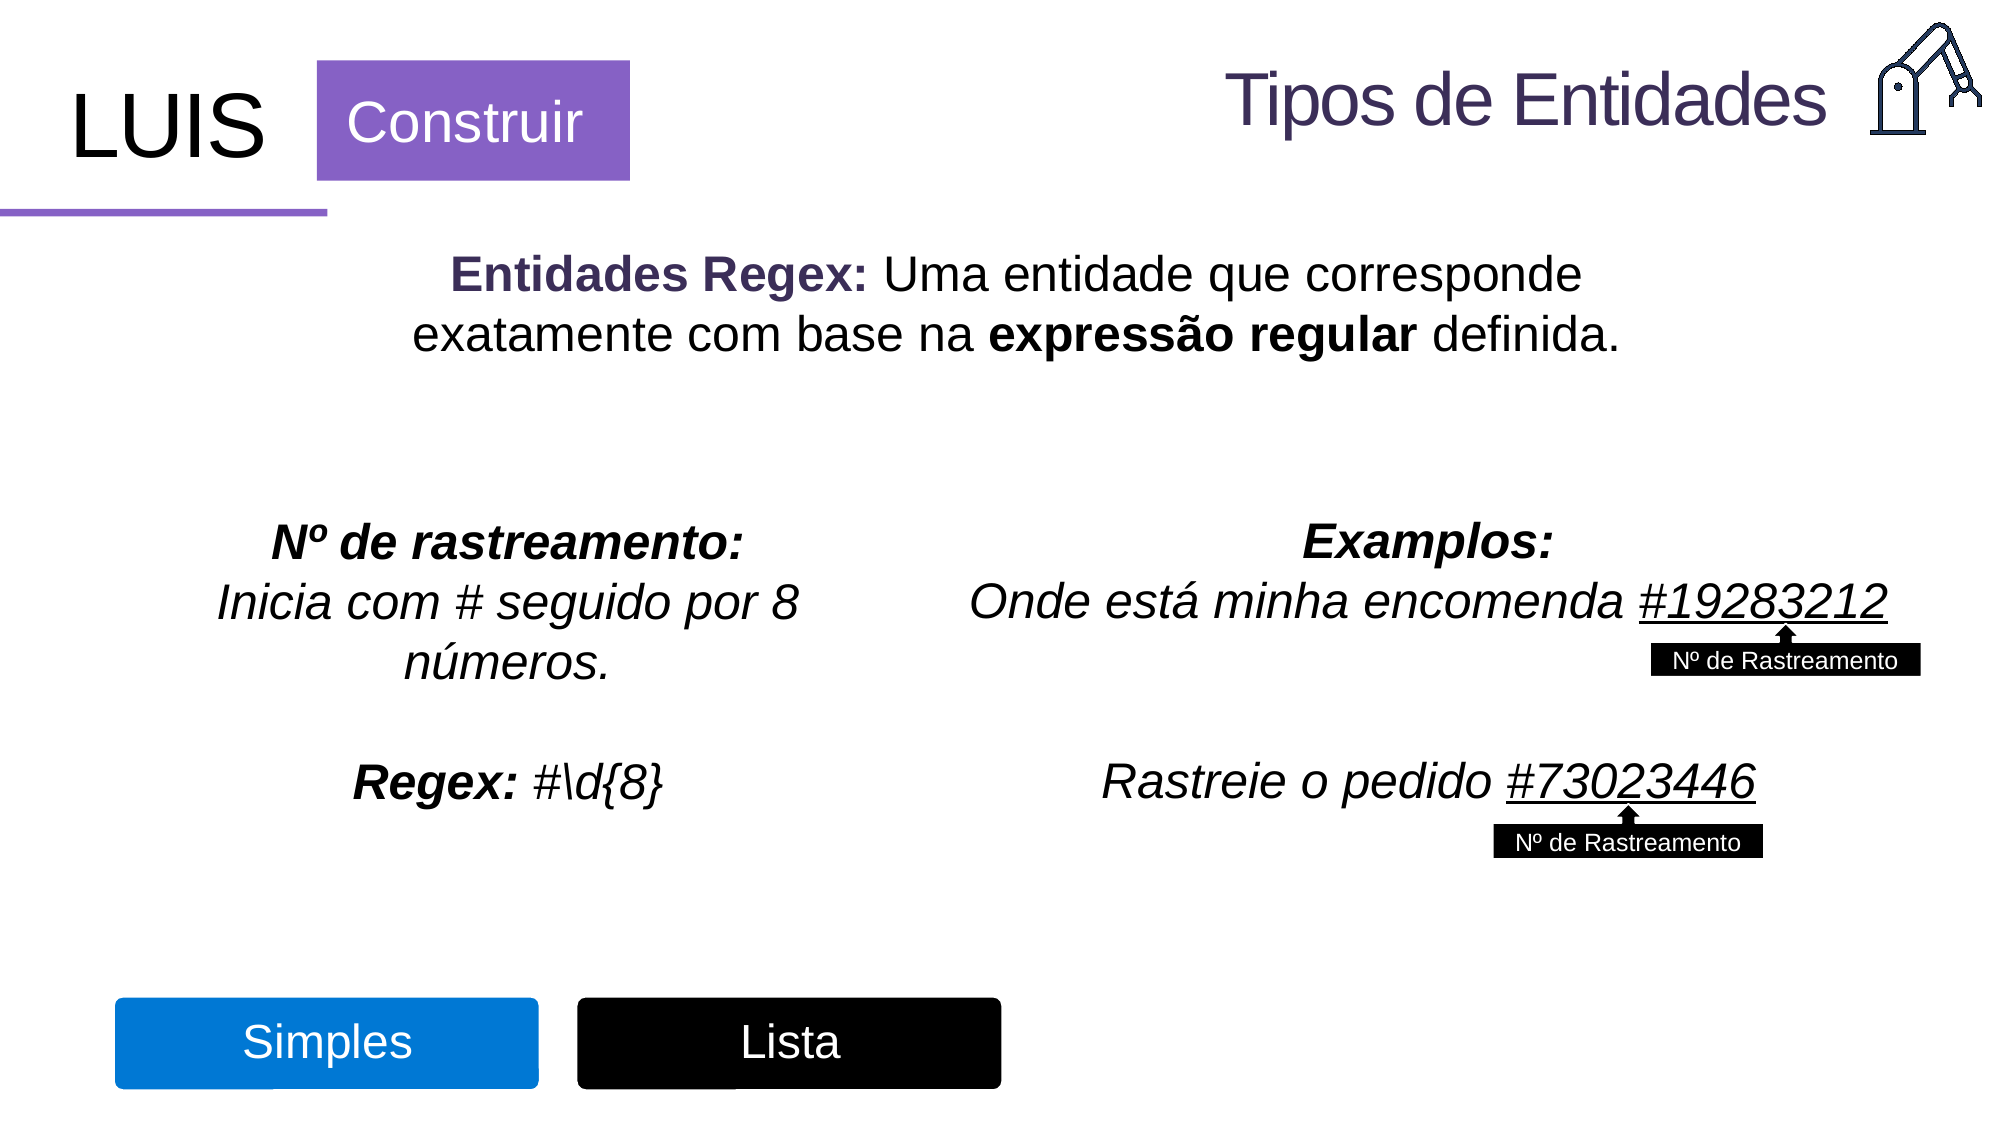

Tipos de Entidades
Construir
LUIS

Entidades Regex: Uma entidade que corresponde exatamente com base na expressão regular definida.
Examplos:
Onde está minha encomenda #19283212

Rastreie o pedido #73023446
Nº de rastreamento:
Inicia com # seguido por 8 números.

Regex: #\d{8}
Nº de Rastreamento

Nº de Rastreamento
Composite
Simples
Lista
Regex
Prebuilt